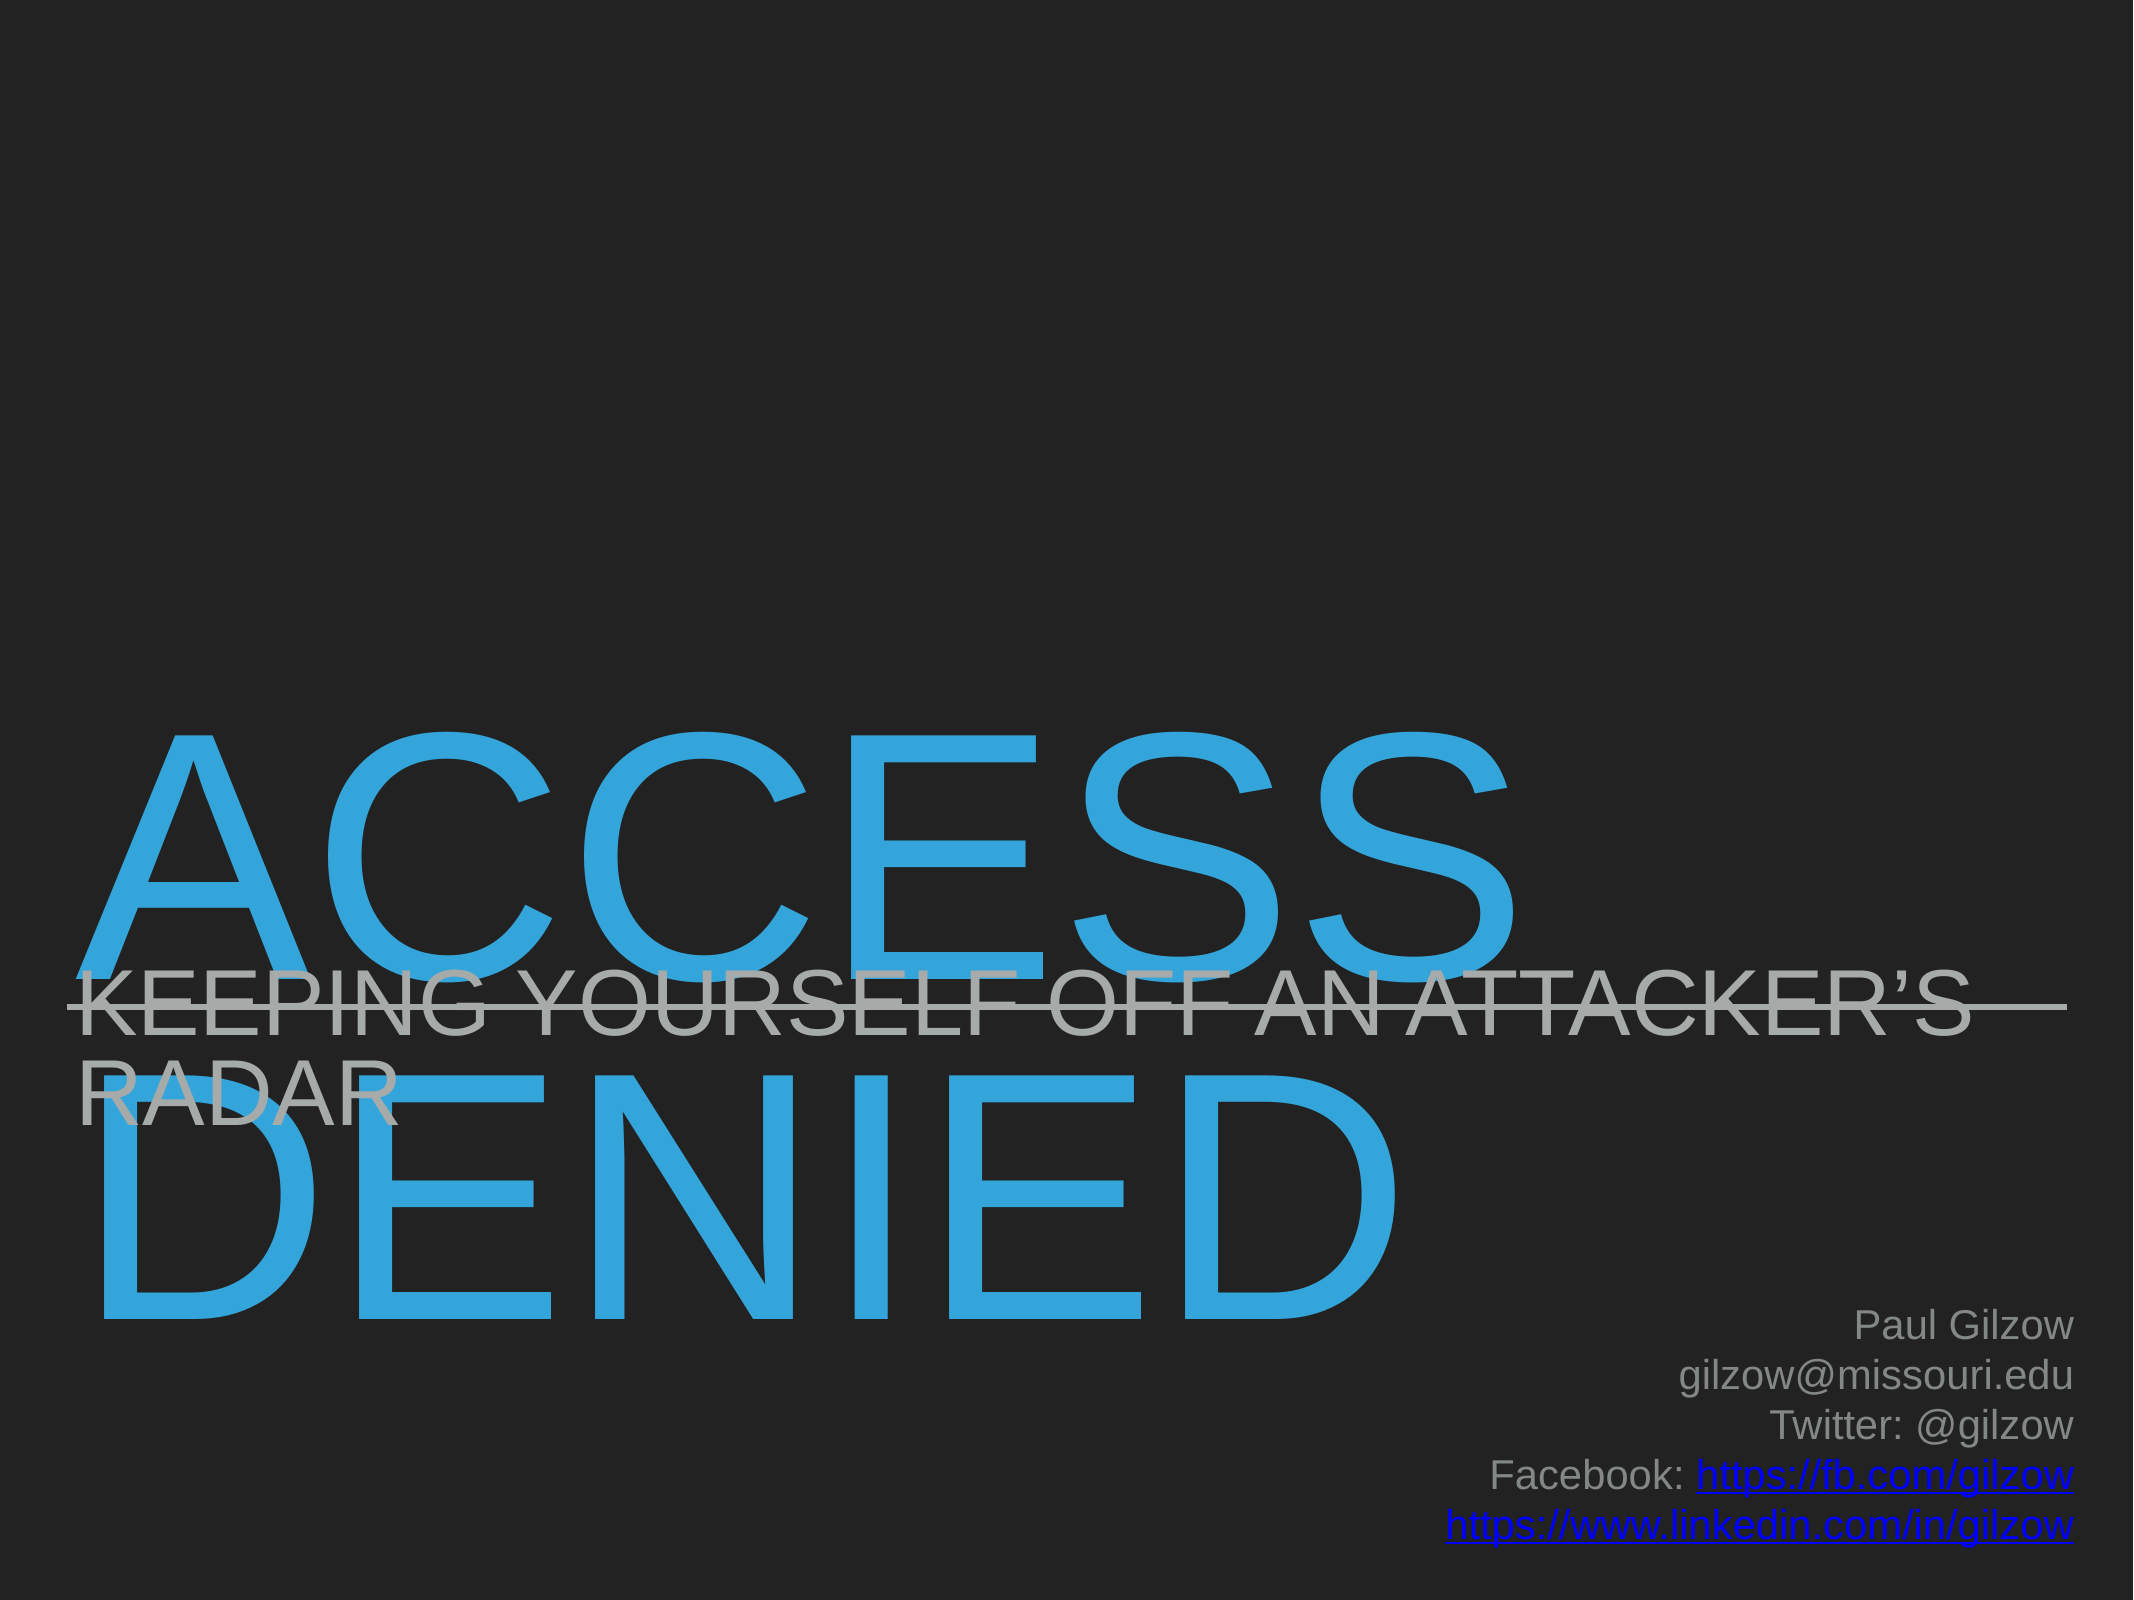

# Access Denied
Keeping yourself off an attacker’s radar
Paul Gilzow
gilzow@missouri.edu
Twitter: @gilzow
Facebook: https://fb.com/gilzow
https://www.linkedin.com/in/gilzow